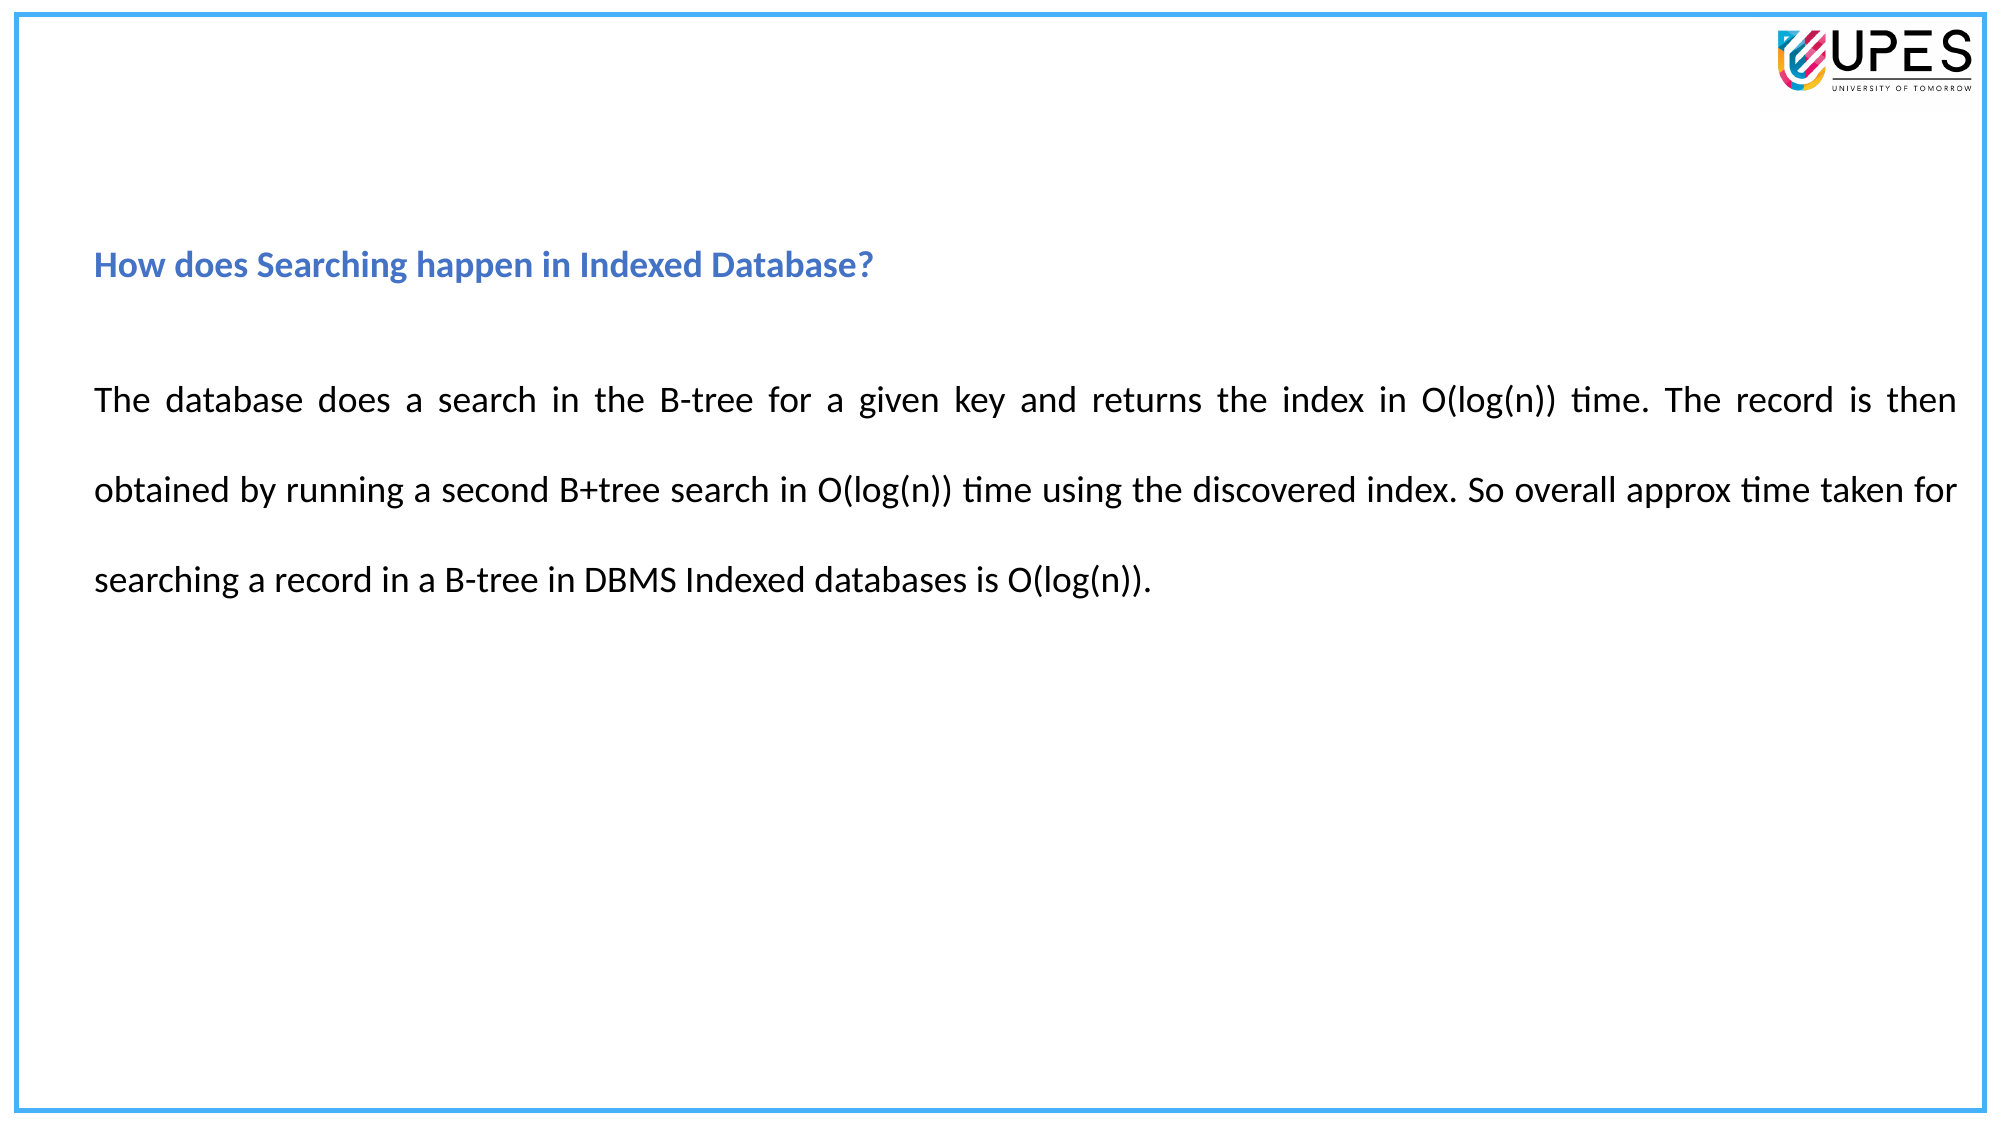

How does Searching happen in Indexed Database?

The database does a search in the B-tree for a given key and returns the index in O(log(n)) time. The record is then obtained by running a second B+tree search in O(log(n)) time using the discovered index. So overall approx time taken for searching a record in a B-tree in DBMS Indexed databases is O(log(n)).